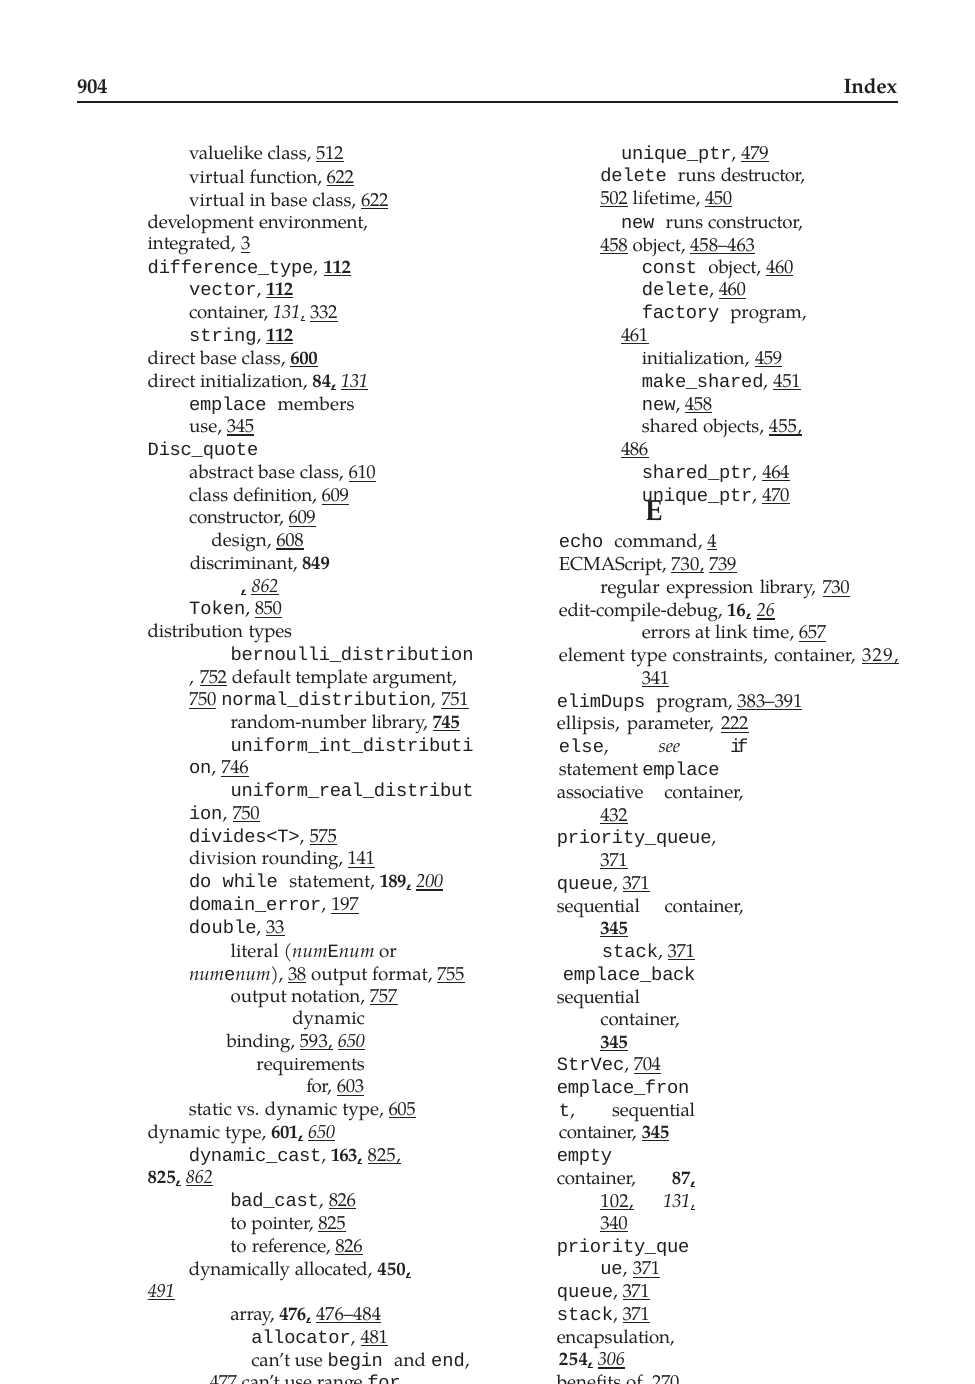

904
Index

unique_ptr, 479 delete runs destructor, 502 lifetime, 450
new runs constructor, 458 object, 458–463
const object, 460
delete, 460
factory program, 461
initialization, 459
make_shared, 451
new, 458
shared objects, 455, 486
shared_ptr, 464
unique_ptr, 470
valuelike class, 512
virtual function, 622 virtual in base class, 622
development environment, integrated, 3
difference_type, 112
vector, 112
container, 131, 332
string, 112
direct base class, 600
direct initialization, 84, 131
emplace members use, 345
Disc_quote
abstract base class, 610 class definition, 609
constructor, 609
design, 608
discriminant, 849, 862
Token, 850 distribution types
bernoulli_distribution, 752 default template argument, 750 normal_distribution, 751
random-number library, 745
uniform_int_distribution, 746
uniform_real_distribution, 750
divides<T>, 575
division rounding, 141
do while statement, 189, 200
domain_error, 197
double, 33
literal (numEnum or numenum), 38 output format, 755
output notation, 757
dynamic binding, 593, 650
requirements for, 603
static vs. dynamic type, 605 dynamic type, 601, 650
dynamic_cast, 163, 825, 825, 862
bad_cast, 826
to pointer, 825
to reference, 826
dynamically allocated, 450, 491
array, 476, 476–484
allocator, 481
can’t use begin and end, 477 can’t use range for statement, 477
delete[], 478
empty array, 478
new[], 477
returns pointer to an element, 477
shared_ptr, 480
E
echo command, 4
ECMAScript, 730, 739
regular expression library, 730 edit-compile-debug, 16, 26
errors at link time, 657
element type constraints, container, 329, 341
elimDups program, 383–391
ellipsis, parameter, 222 else, see if statement emplace
associative container, 432
priority_queue, 371
queue, 371
sequential container, 345
stack, 371
emplace_back
sequential container, 345
StrVec, 704
emplace_front, sequential container, 345
empty
container, 87, 102, 131, 340
priority_queue, 371
queue, 371
stack, 371
encapsulation, 254, 306
benefits of, 270
end
associative container, 430
container, 106, 131, 333, 373
function, 118, 131
multidimensional array, 129
StrBlob, 475
StrVec, 526